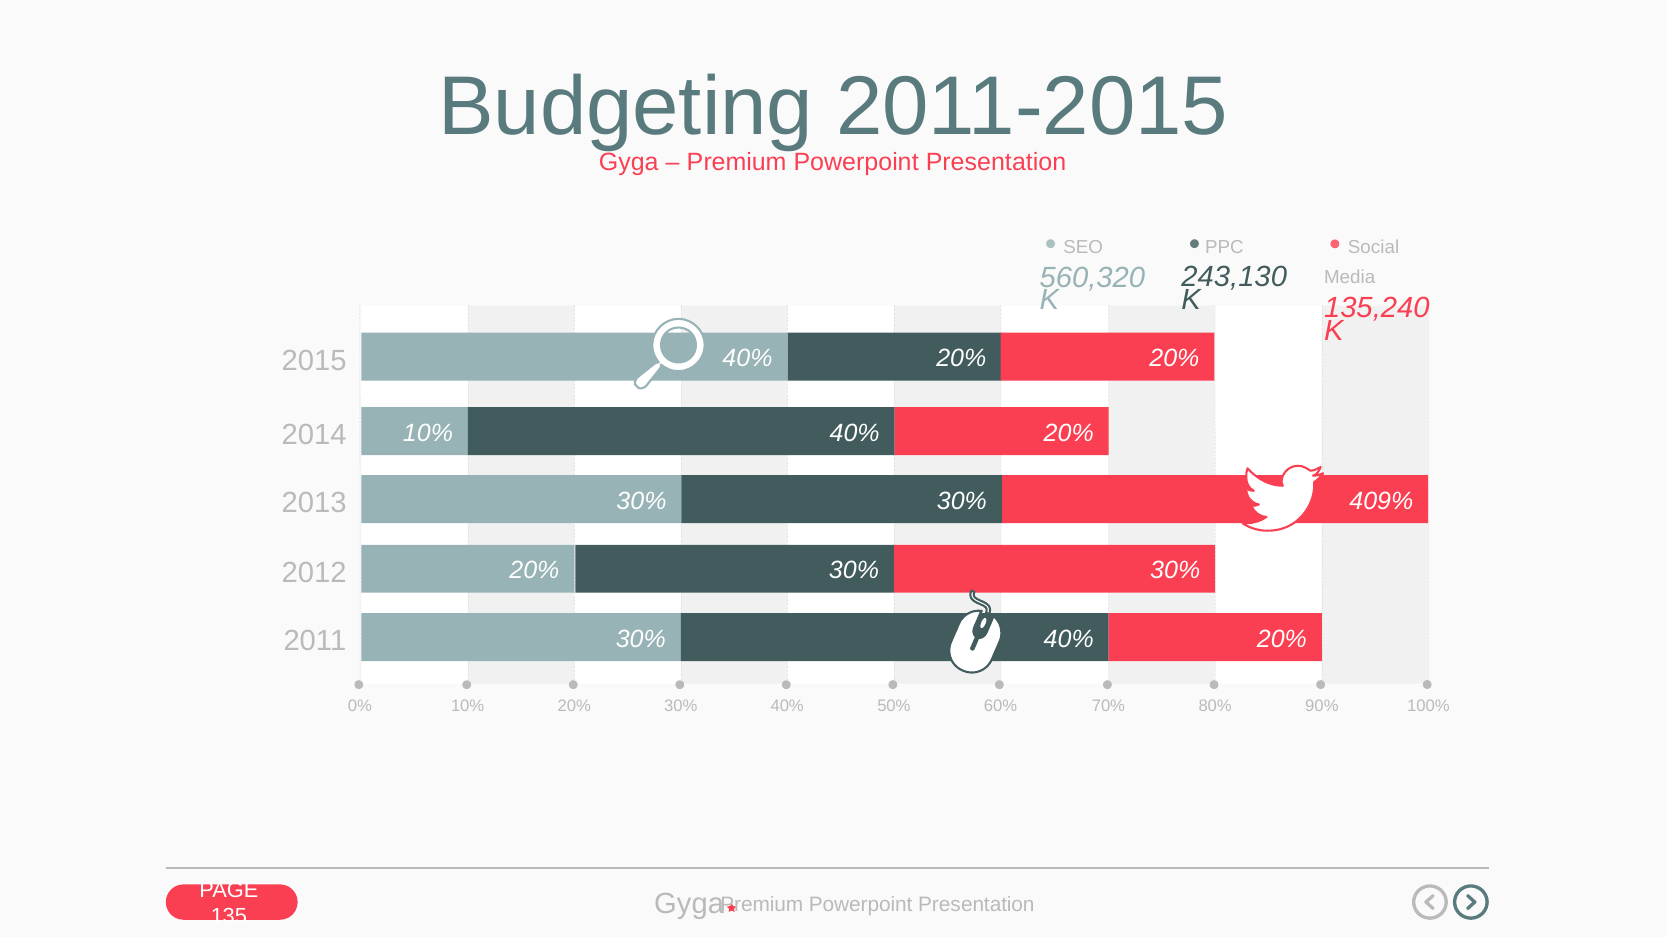

Budgeting 2011-2015
Gyga – Premium Powerpoint Presentation
     PPC
243,130K
     SEO
560,320K
     Social Media
135,240K

2015
2014
2013
2012
2011

90%
10%
0%
20%
30%
40%
50%
60%
70%
80%
100%

40%
20%
20%
20%
10%
40%

30%
409%
30%
30%
20%
30%

30%
40%
20%